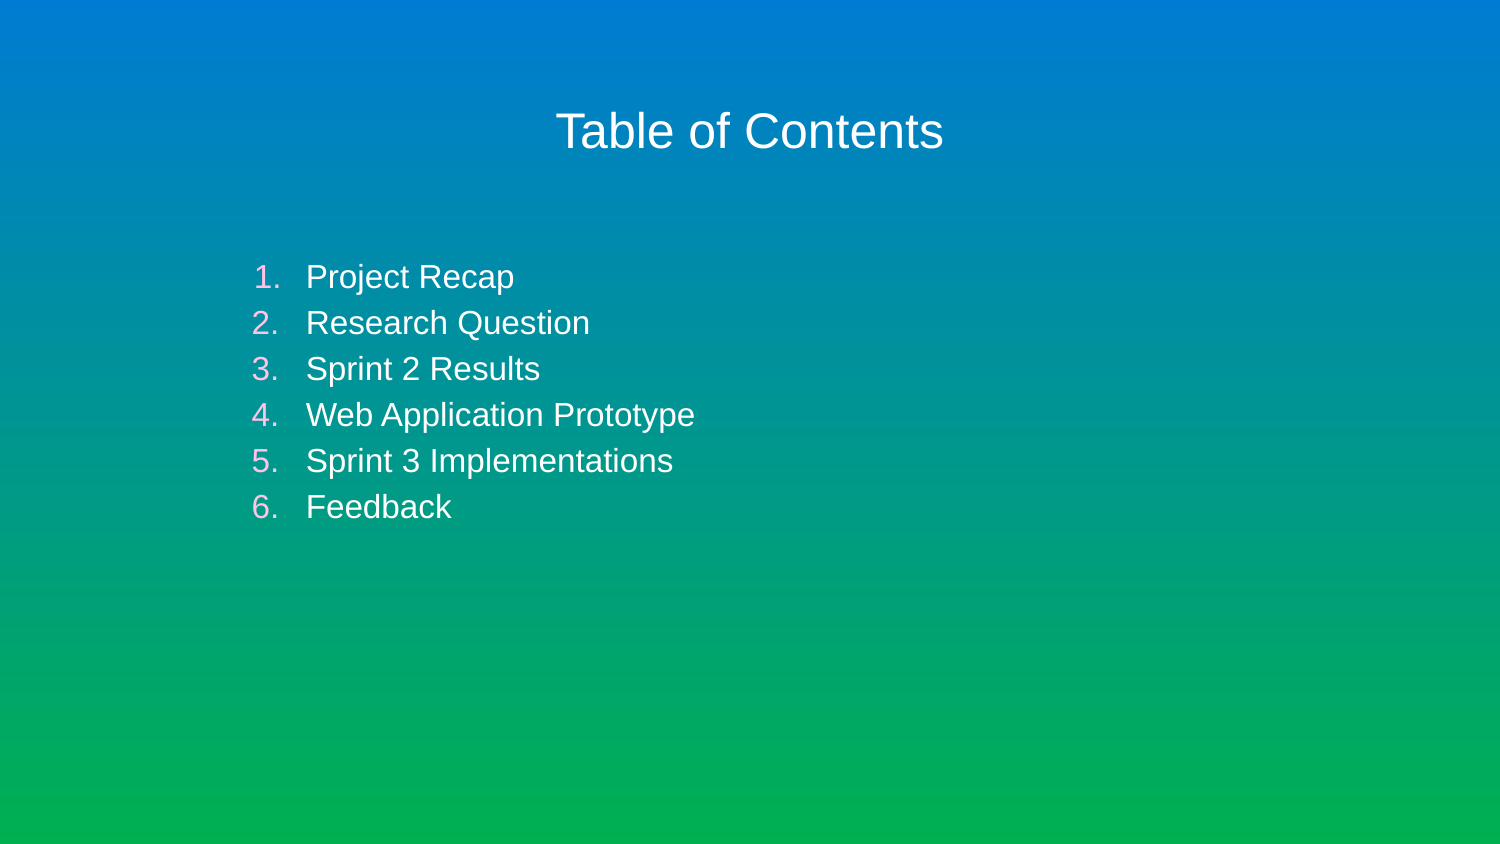

# Table of Contents

Project Recap
Research Question
Sprint 2 Results
Web Application Prototype
Sprint 3 Implementations
Feedback